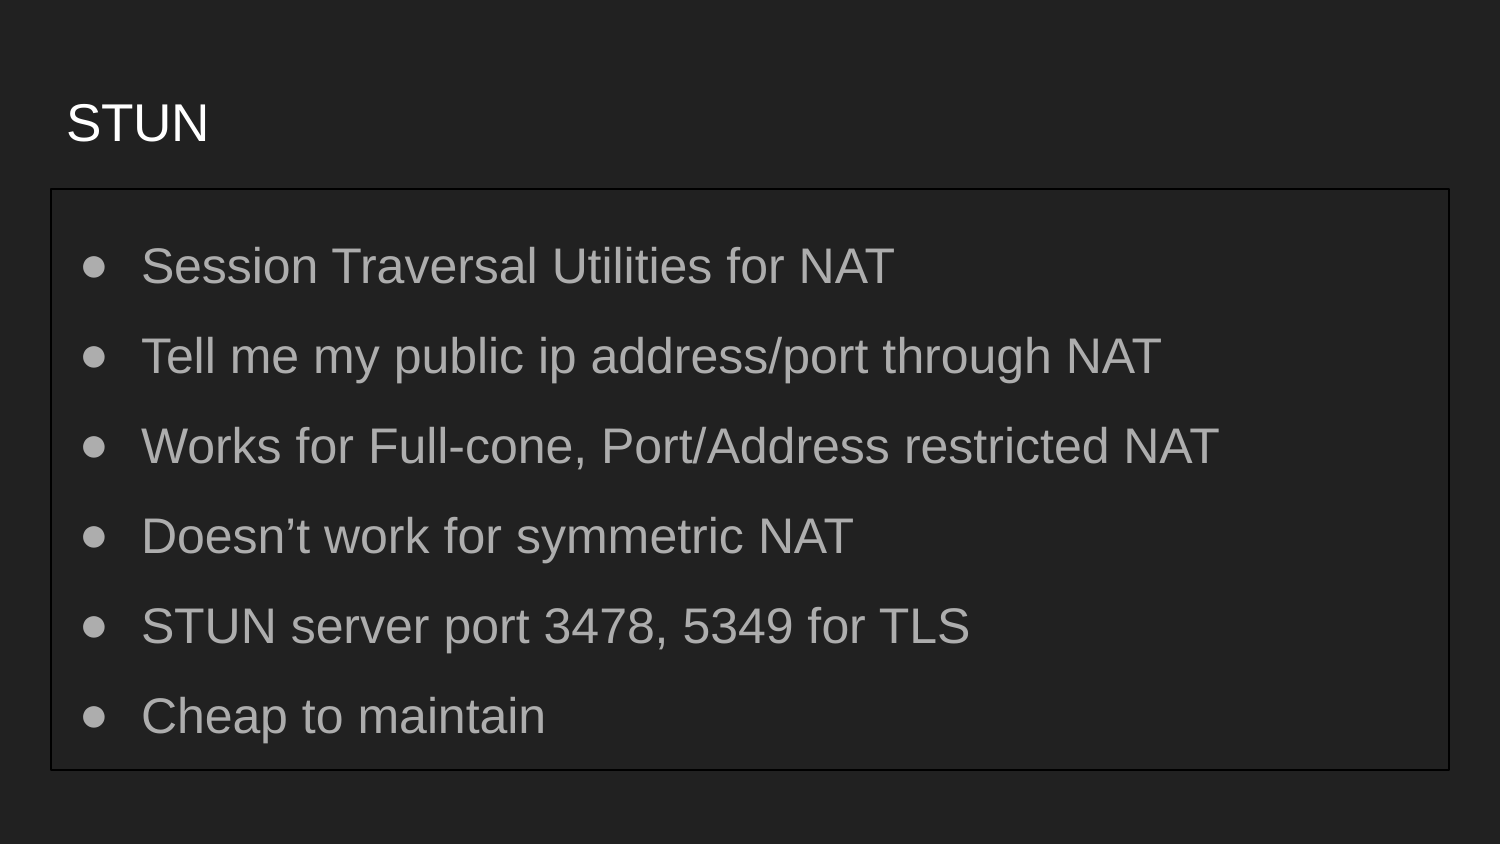

# STUN
Session Traversal Utilities for NAT
Tell me my public ip address/port through NAT
Works for Full-cone, Port/Address restricted NAT
Doesn’t work for symmetric NAT
STUN server port 3478, 5349 for TLS
Cheap to maintain